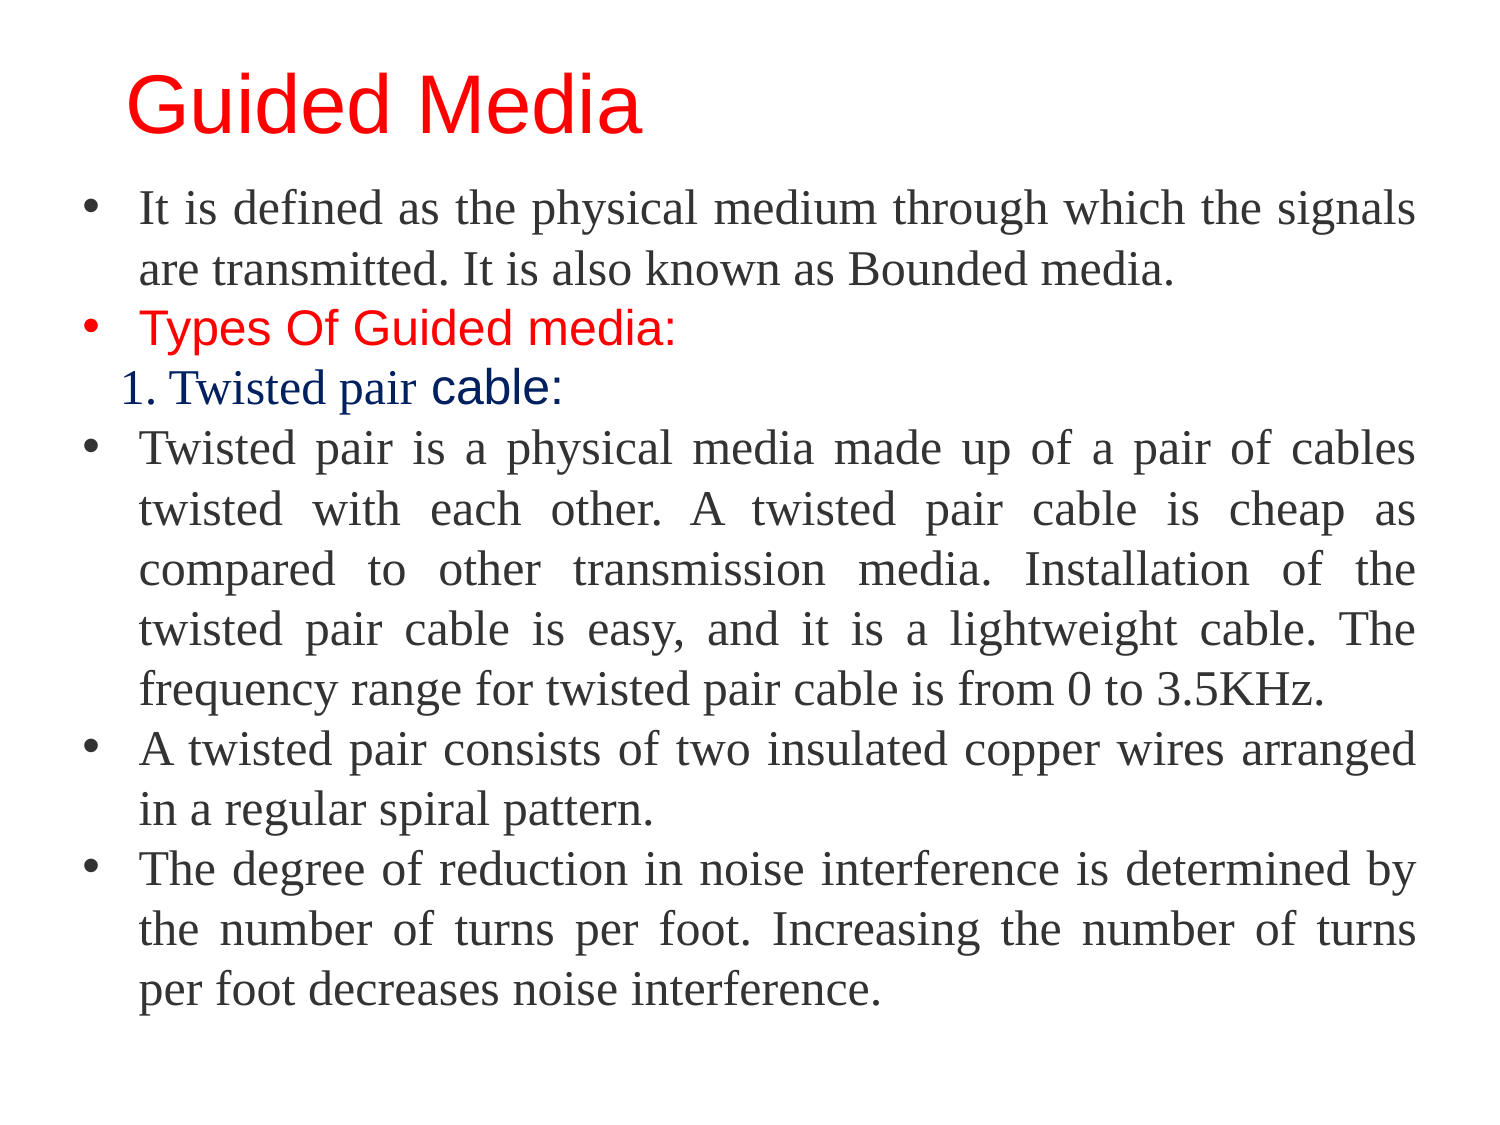

# Guided Media
It is defined as the physical medium through which the signals are transmitted. It is also known as Bounded media.
Types Of Guided media:
   1. Twisted pair cable:
Twisted pair is a physical media made up of a pair of cables twisted with each other. A twisted pair cable is cheap as compared to other transmission media. Installation of the twisted pair cable is easy, and it is a lightweight cable. The frequency range for twisted pair cable is from 0 to 3.5KHz.
A twisted pair consists of two insulated copper wires arranged in a regular spiral pattern.
The degree of reduction in noise interference is determined by the number of turns per foot. Increasing the number of turns per foot decreases noise interference.